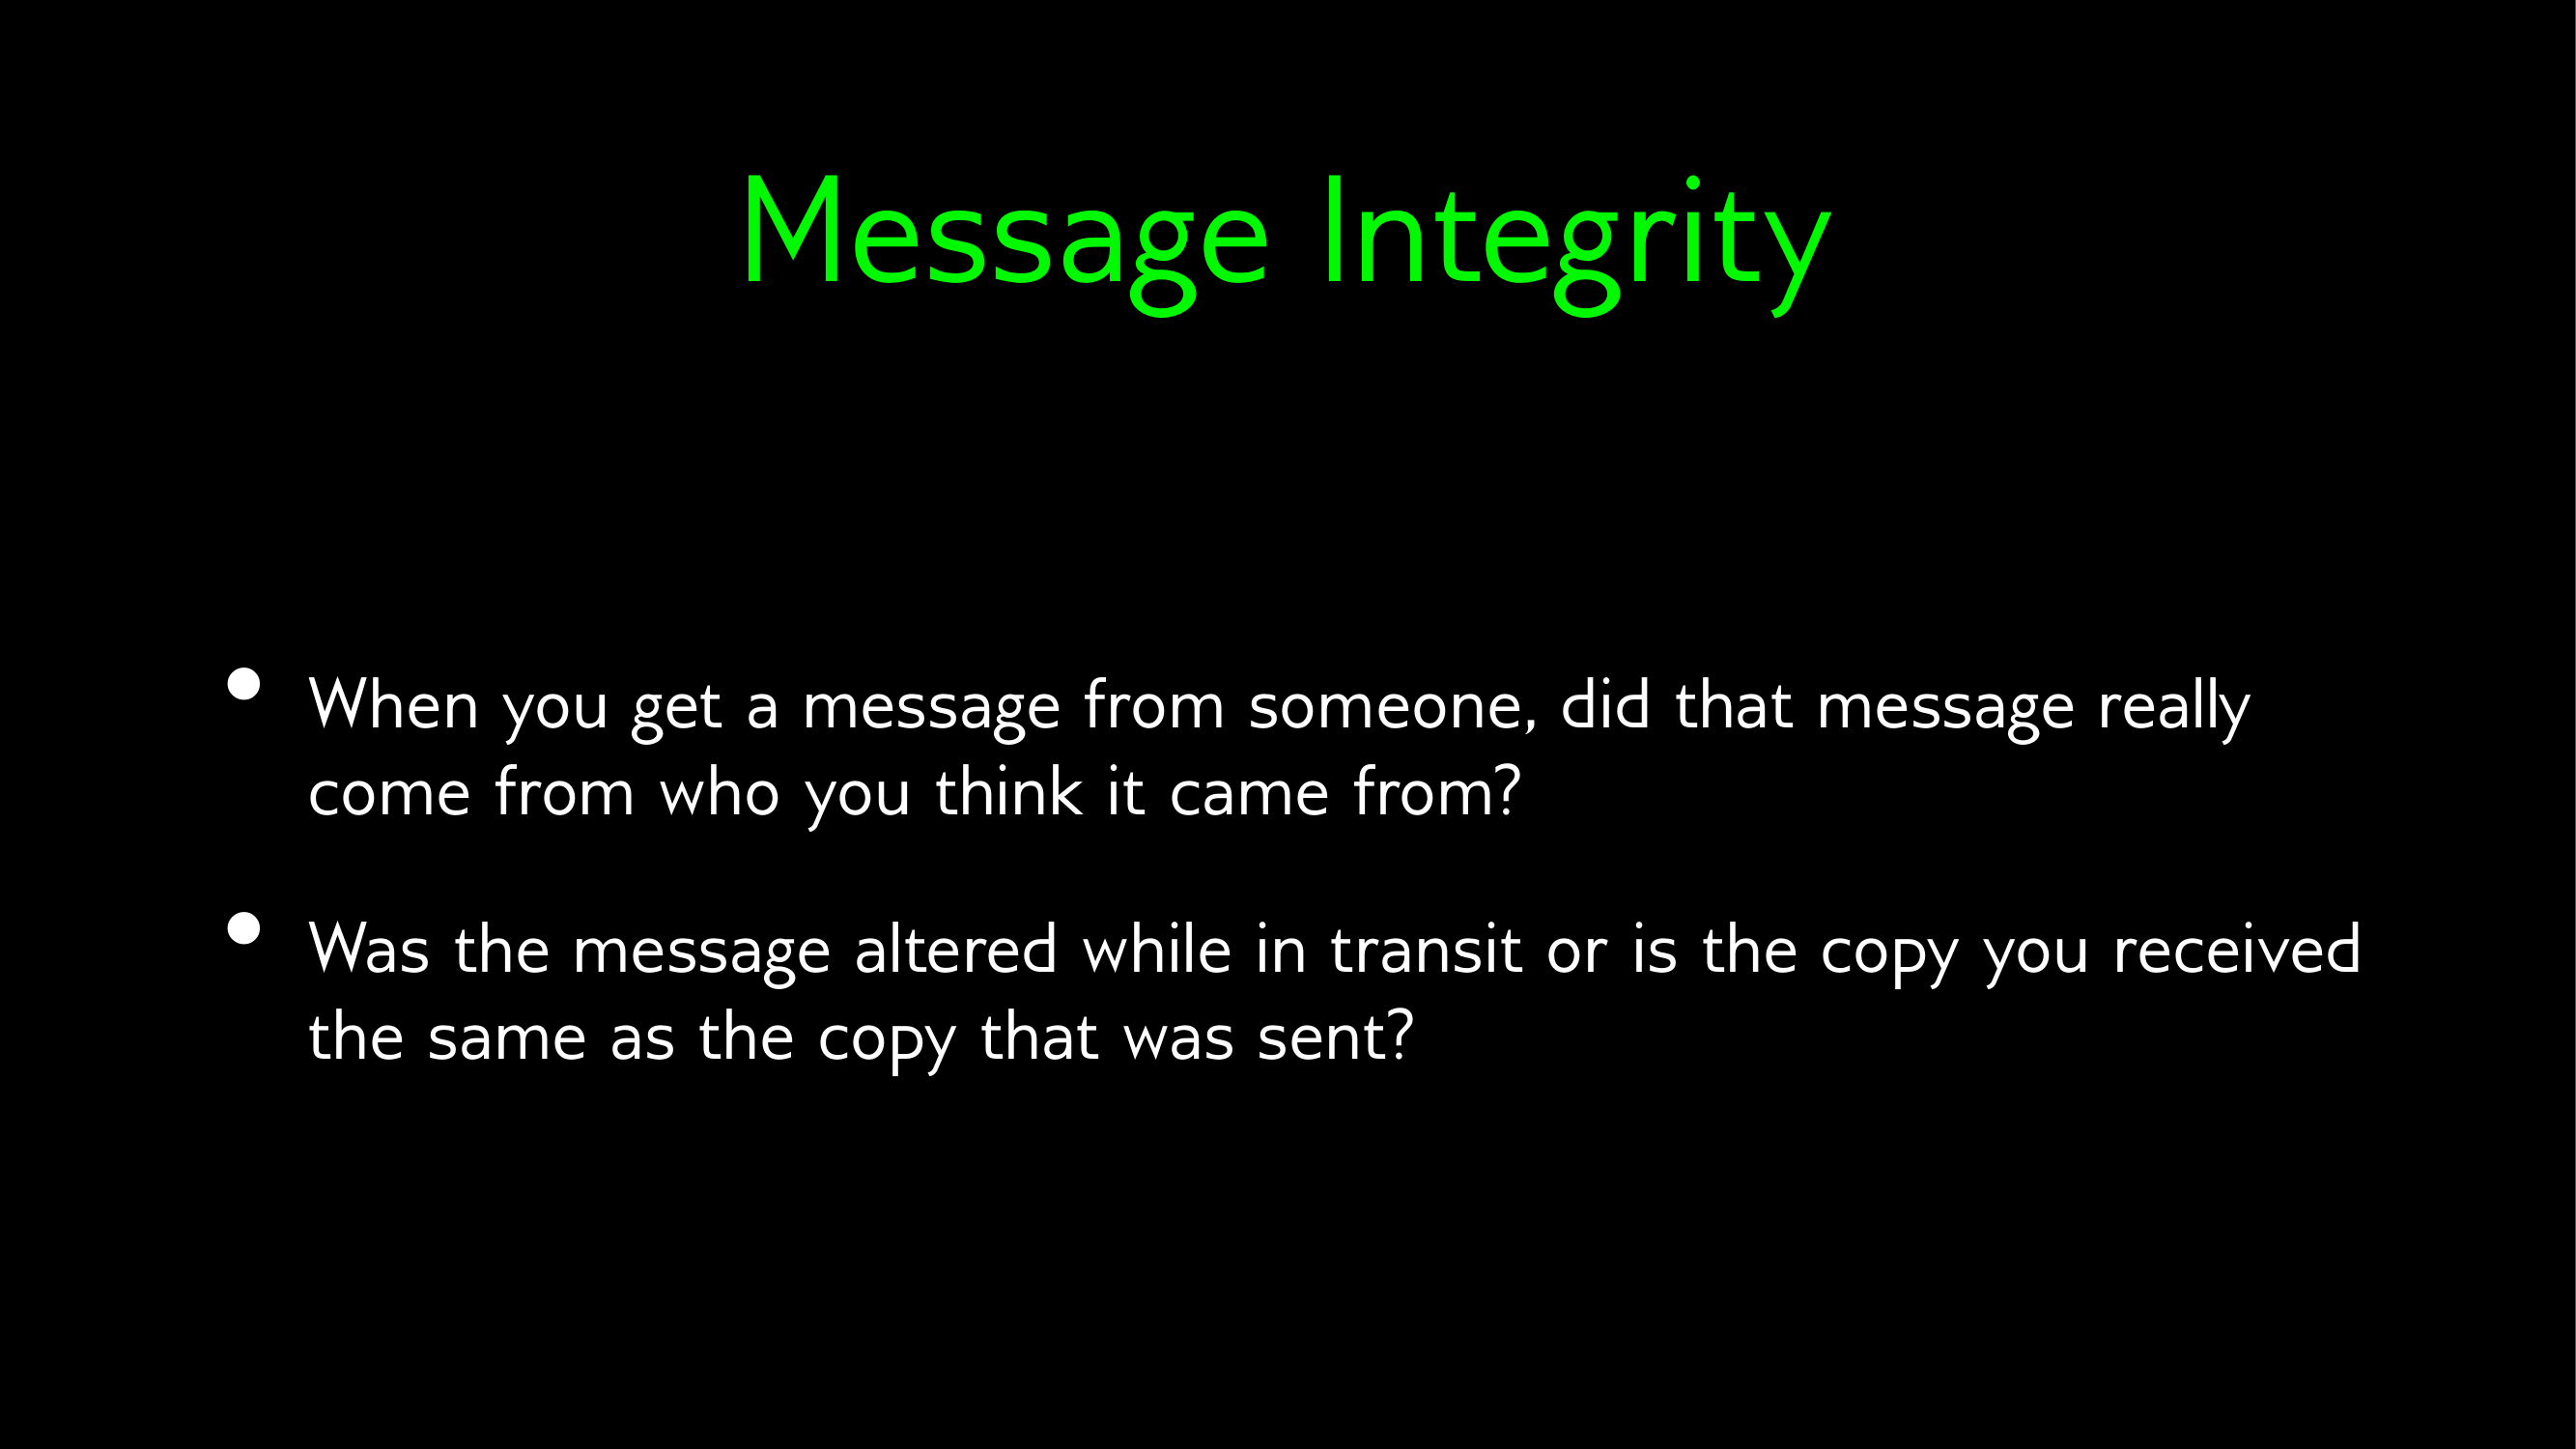

# Message Integrity
When you get a message from someone, did that message really come from who you think it came from?
Was the message altered while in transit or is the copy you received the same as the copy that was sent?